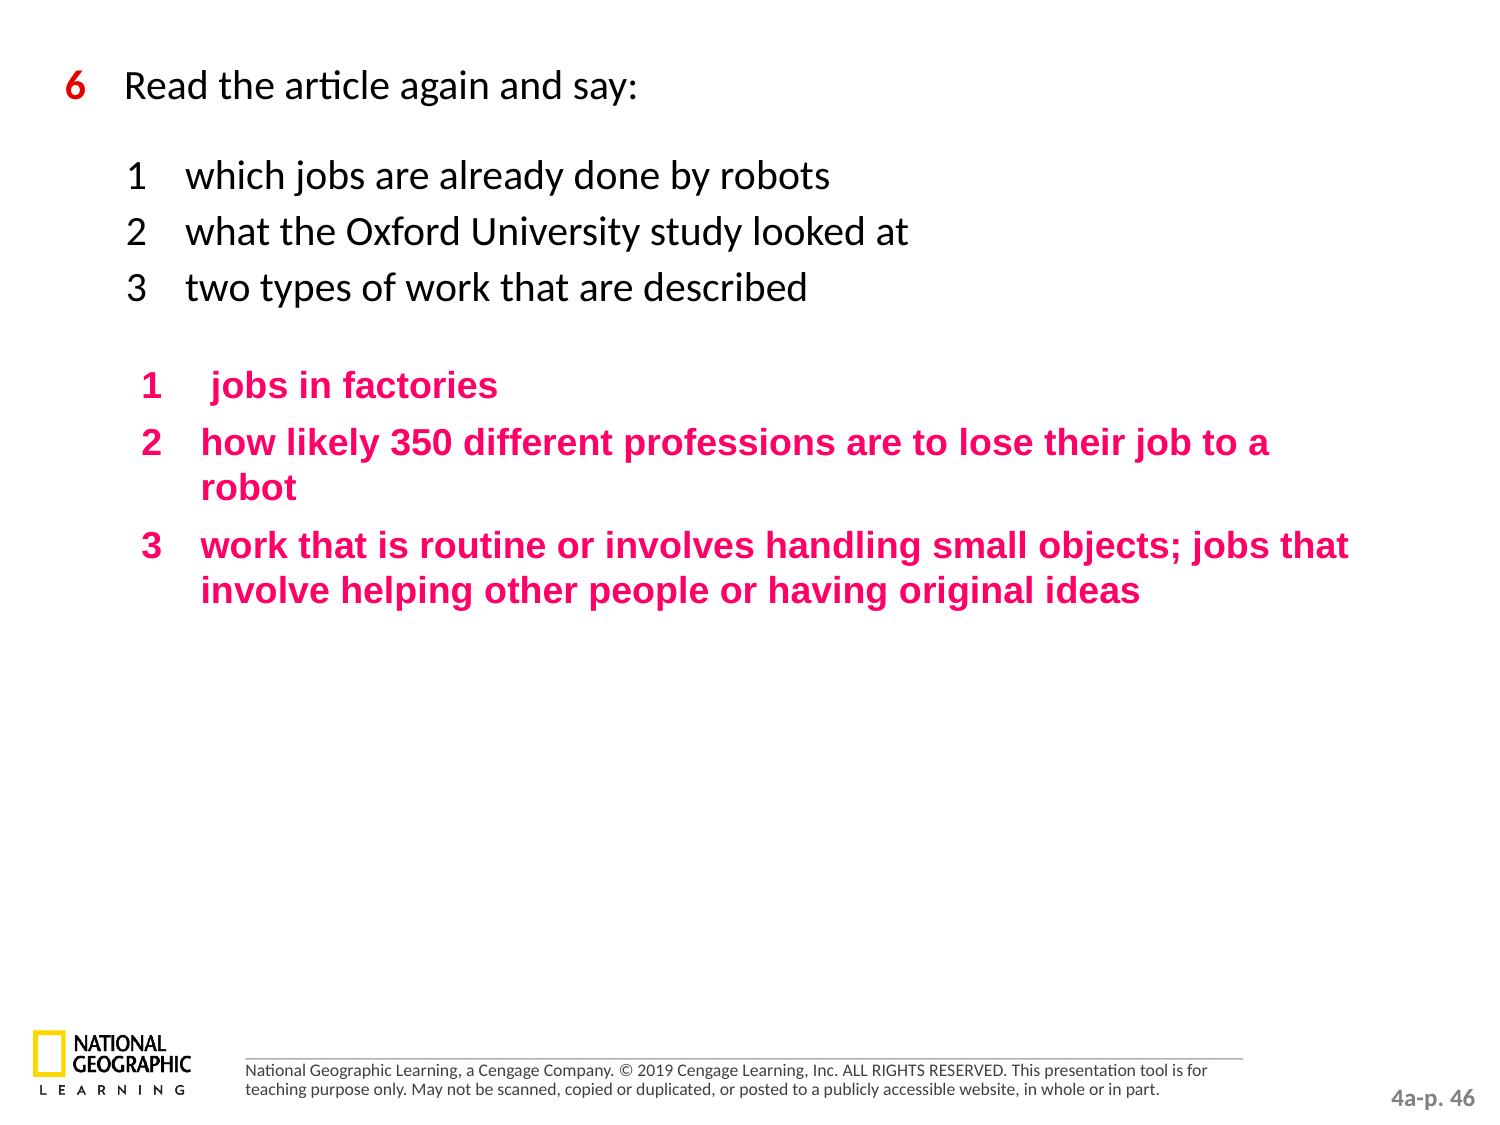

6 	Read the article again and say:
1 	which jobs are already done by robots
2 	what the Oxford University study looked at
3 	two types of work that are described
1	 jobs in factories
2 	how likely 350 different professions are to lose their job to a robot
3 	work that is routine or involves handling small objects; jobs that involve helping other people or having original ideas
4a-p. 46